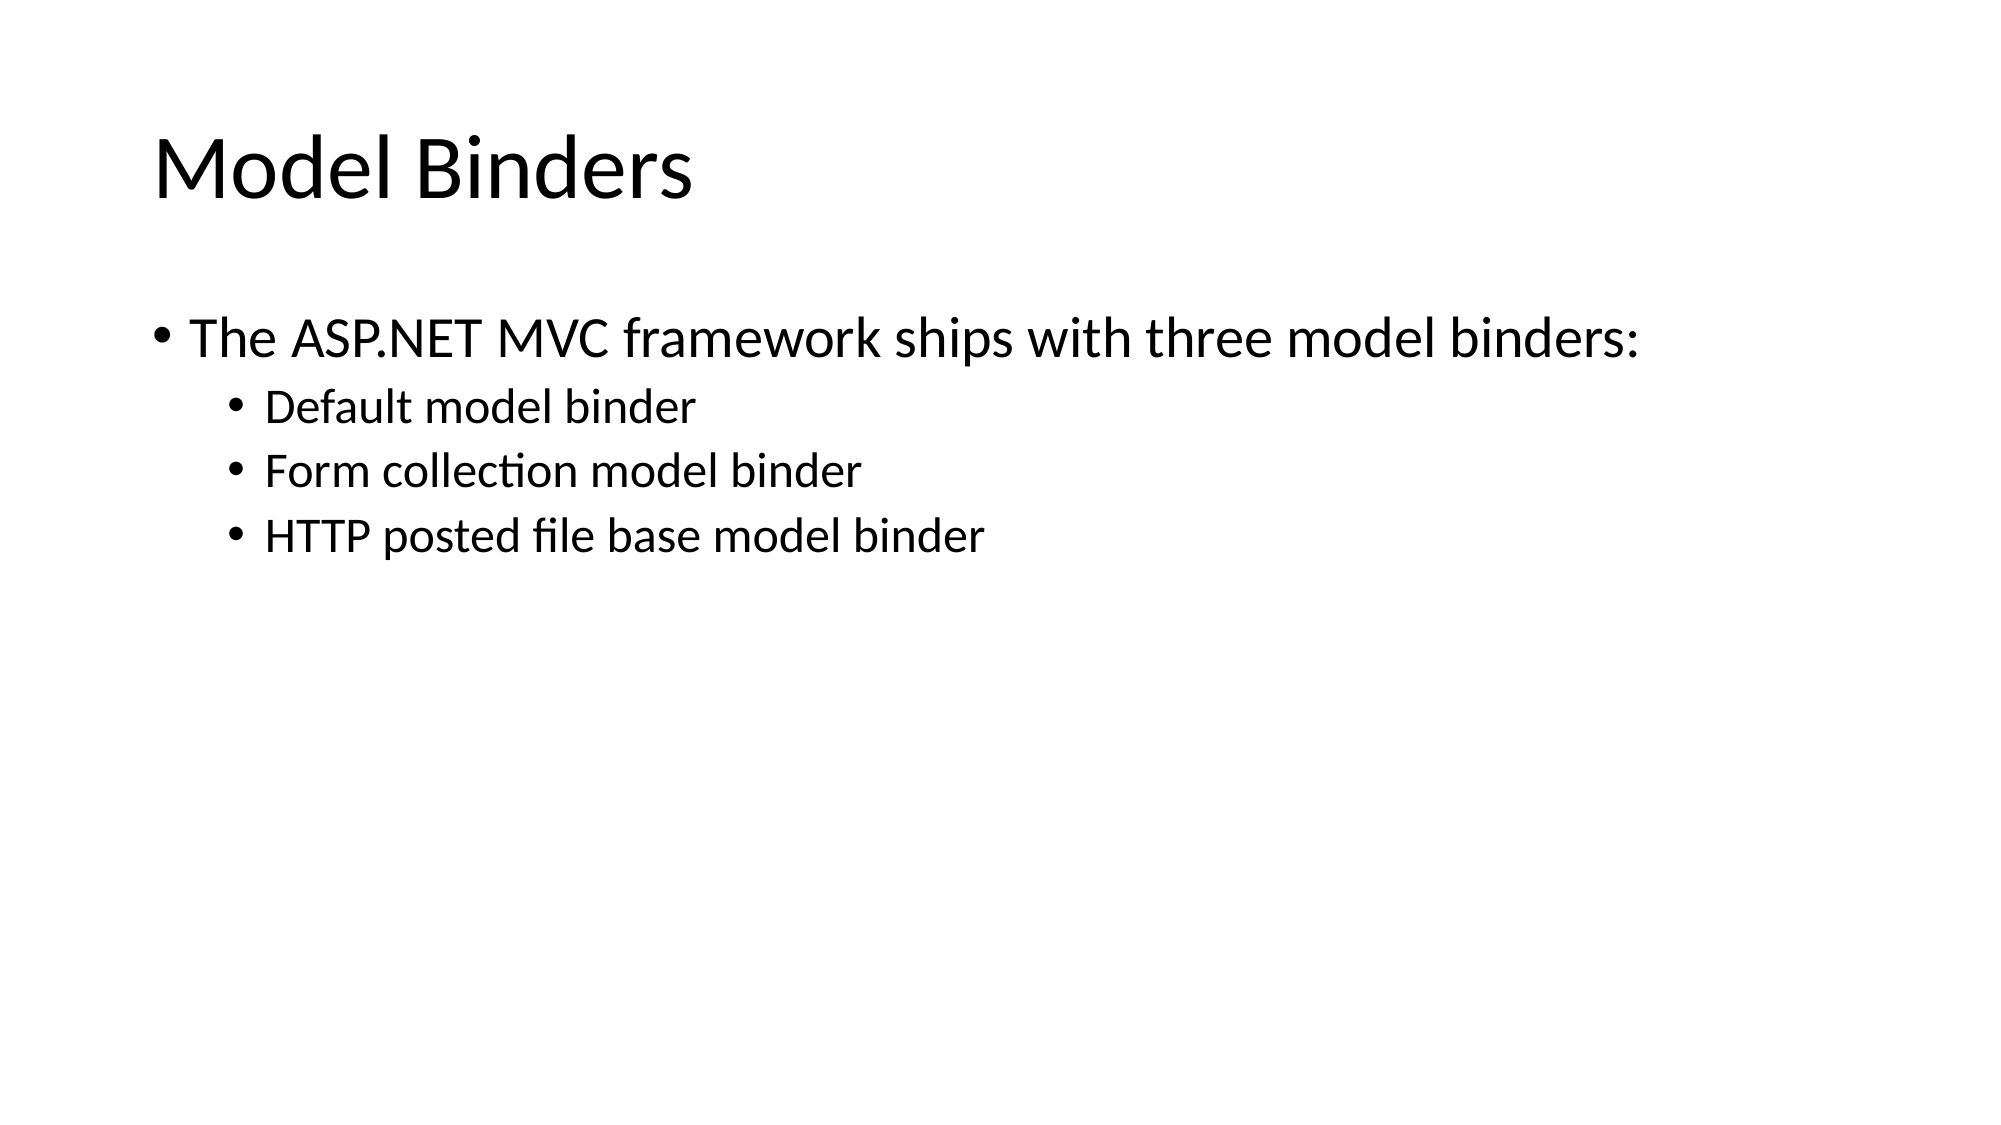

# Model Binders
The ASP.NET MVC framework ships with three model binders:
Default model binder
Form collection model binder
HTTP posted file base model binder